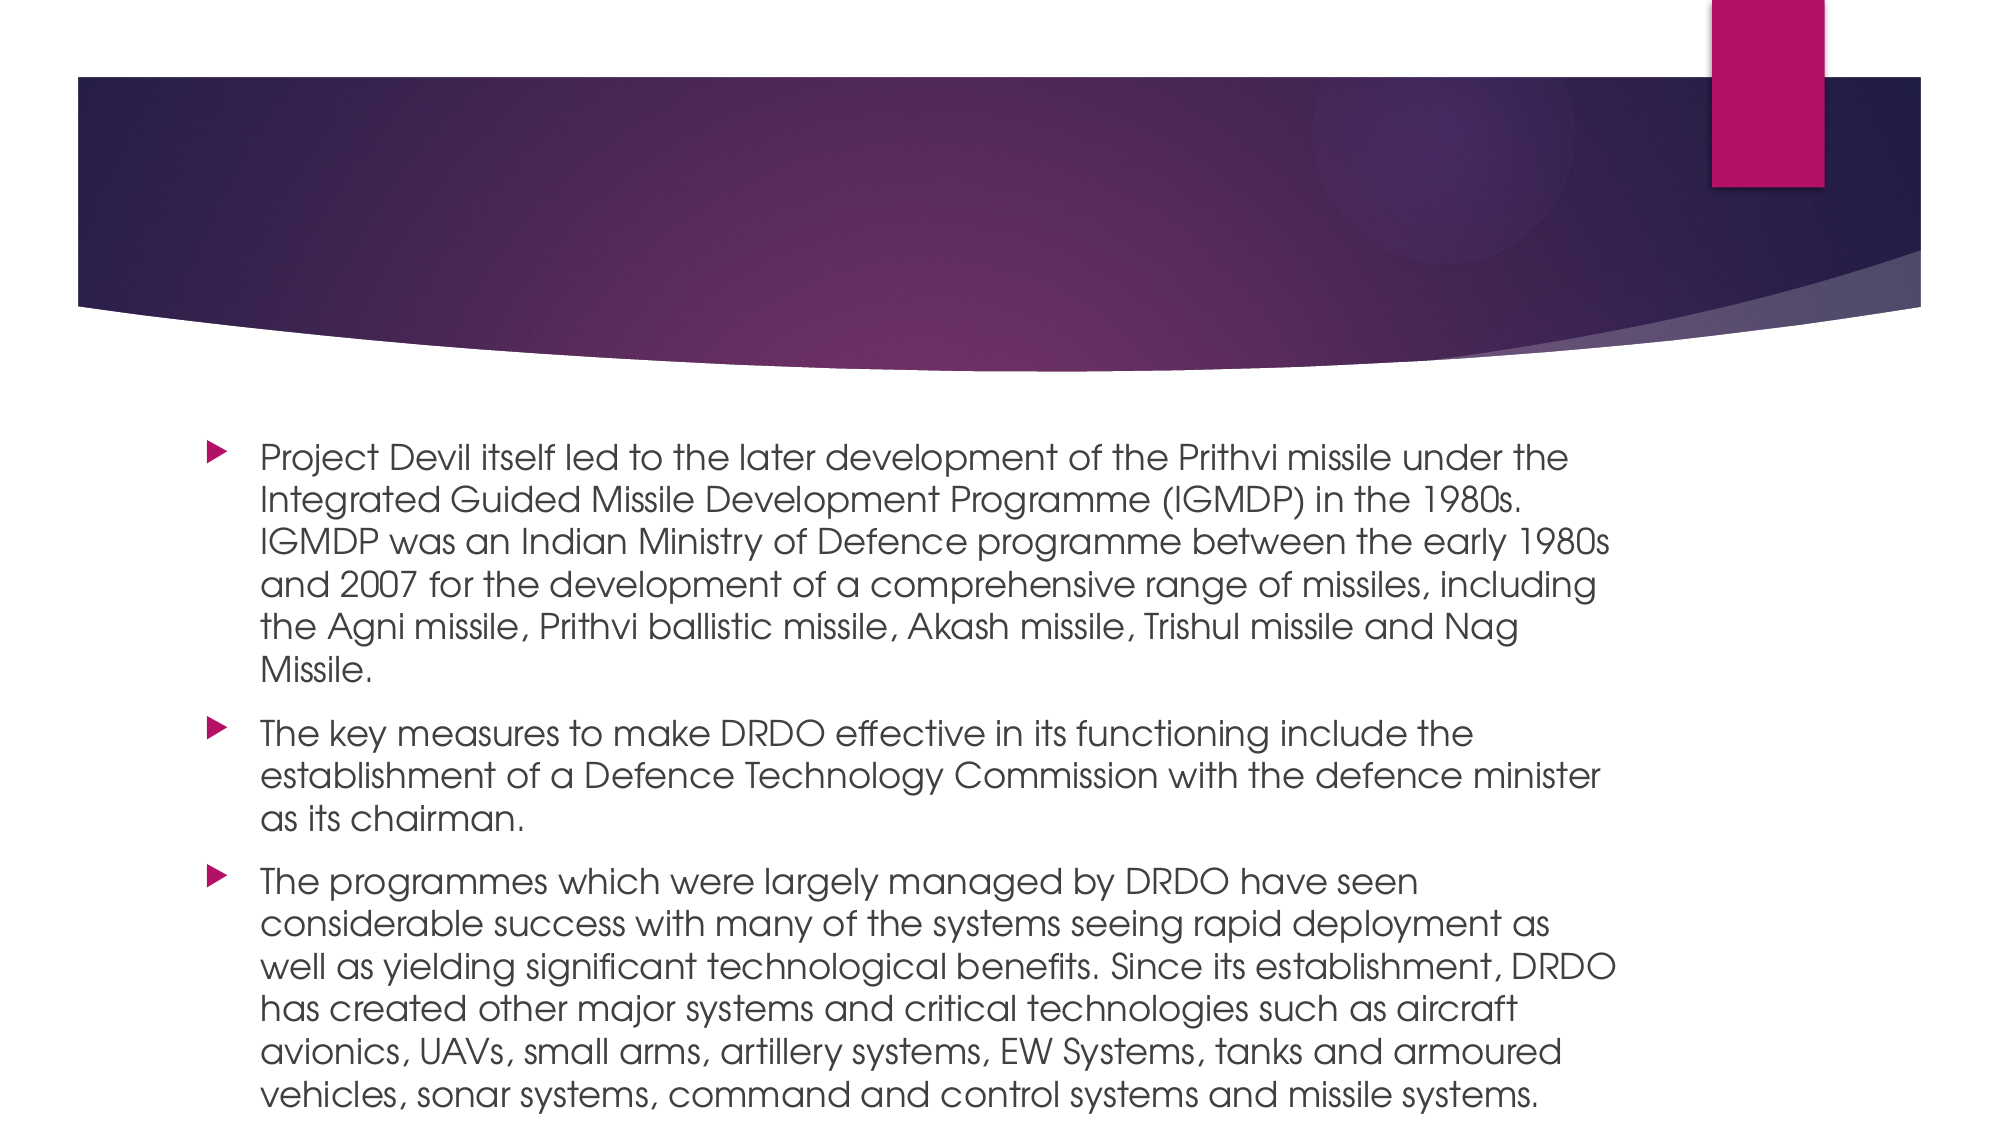

#
Project Devil itself led to the later development of the Prithvi missile under the Integrated Guided Missile Development Programme (IGMDP) in the 1980s. IGMDP was an Indian Ministry of Defence programme between the early 1980s and 2007 for the development of a comprehensive range of missiles, including the Agni missile, Prithvi ballistic missile, Akash missile, Trishul missile and Nag Missile.
The key measures to make DRDO effective in its functioning include the establishment of a Defence Technology Commission with the defence minister as its chairman.
The programmes which were largely managed by DRDO have seen considerable success with many of the systems seeing rapid deployment as well as yielding significant technological benefits. Since its establishment, DRDO has created other major systems and critical technologies such as aircraft avionics, UAVs, small arms, artillery systems, EW Systems, tanks and armoured vehicles, sonar systems, command and control systems and missile systems.